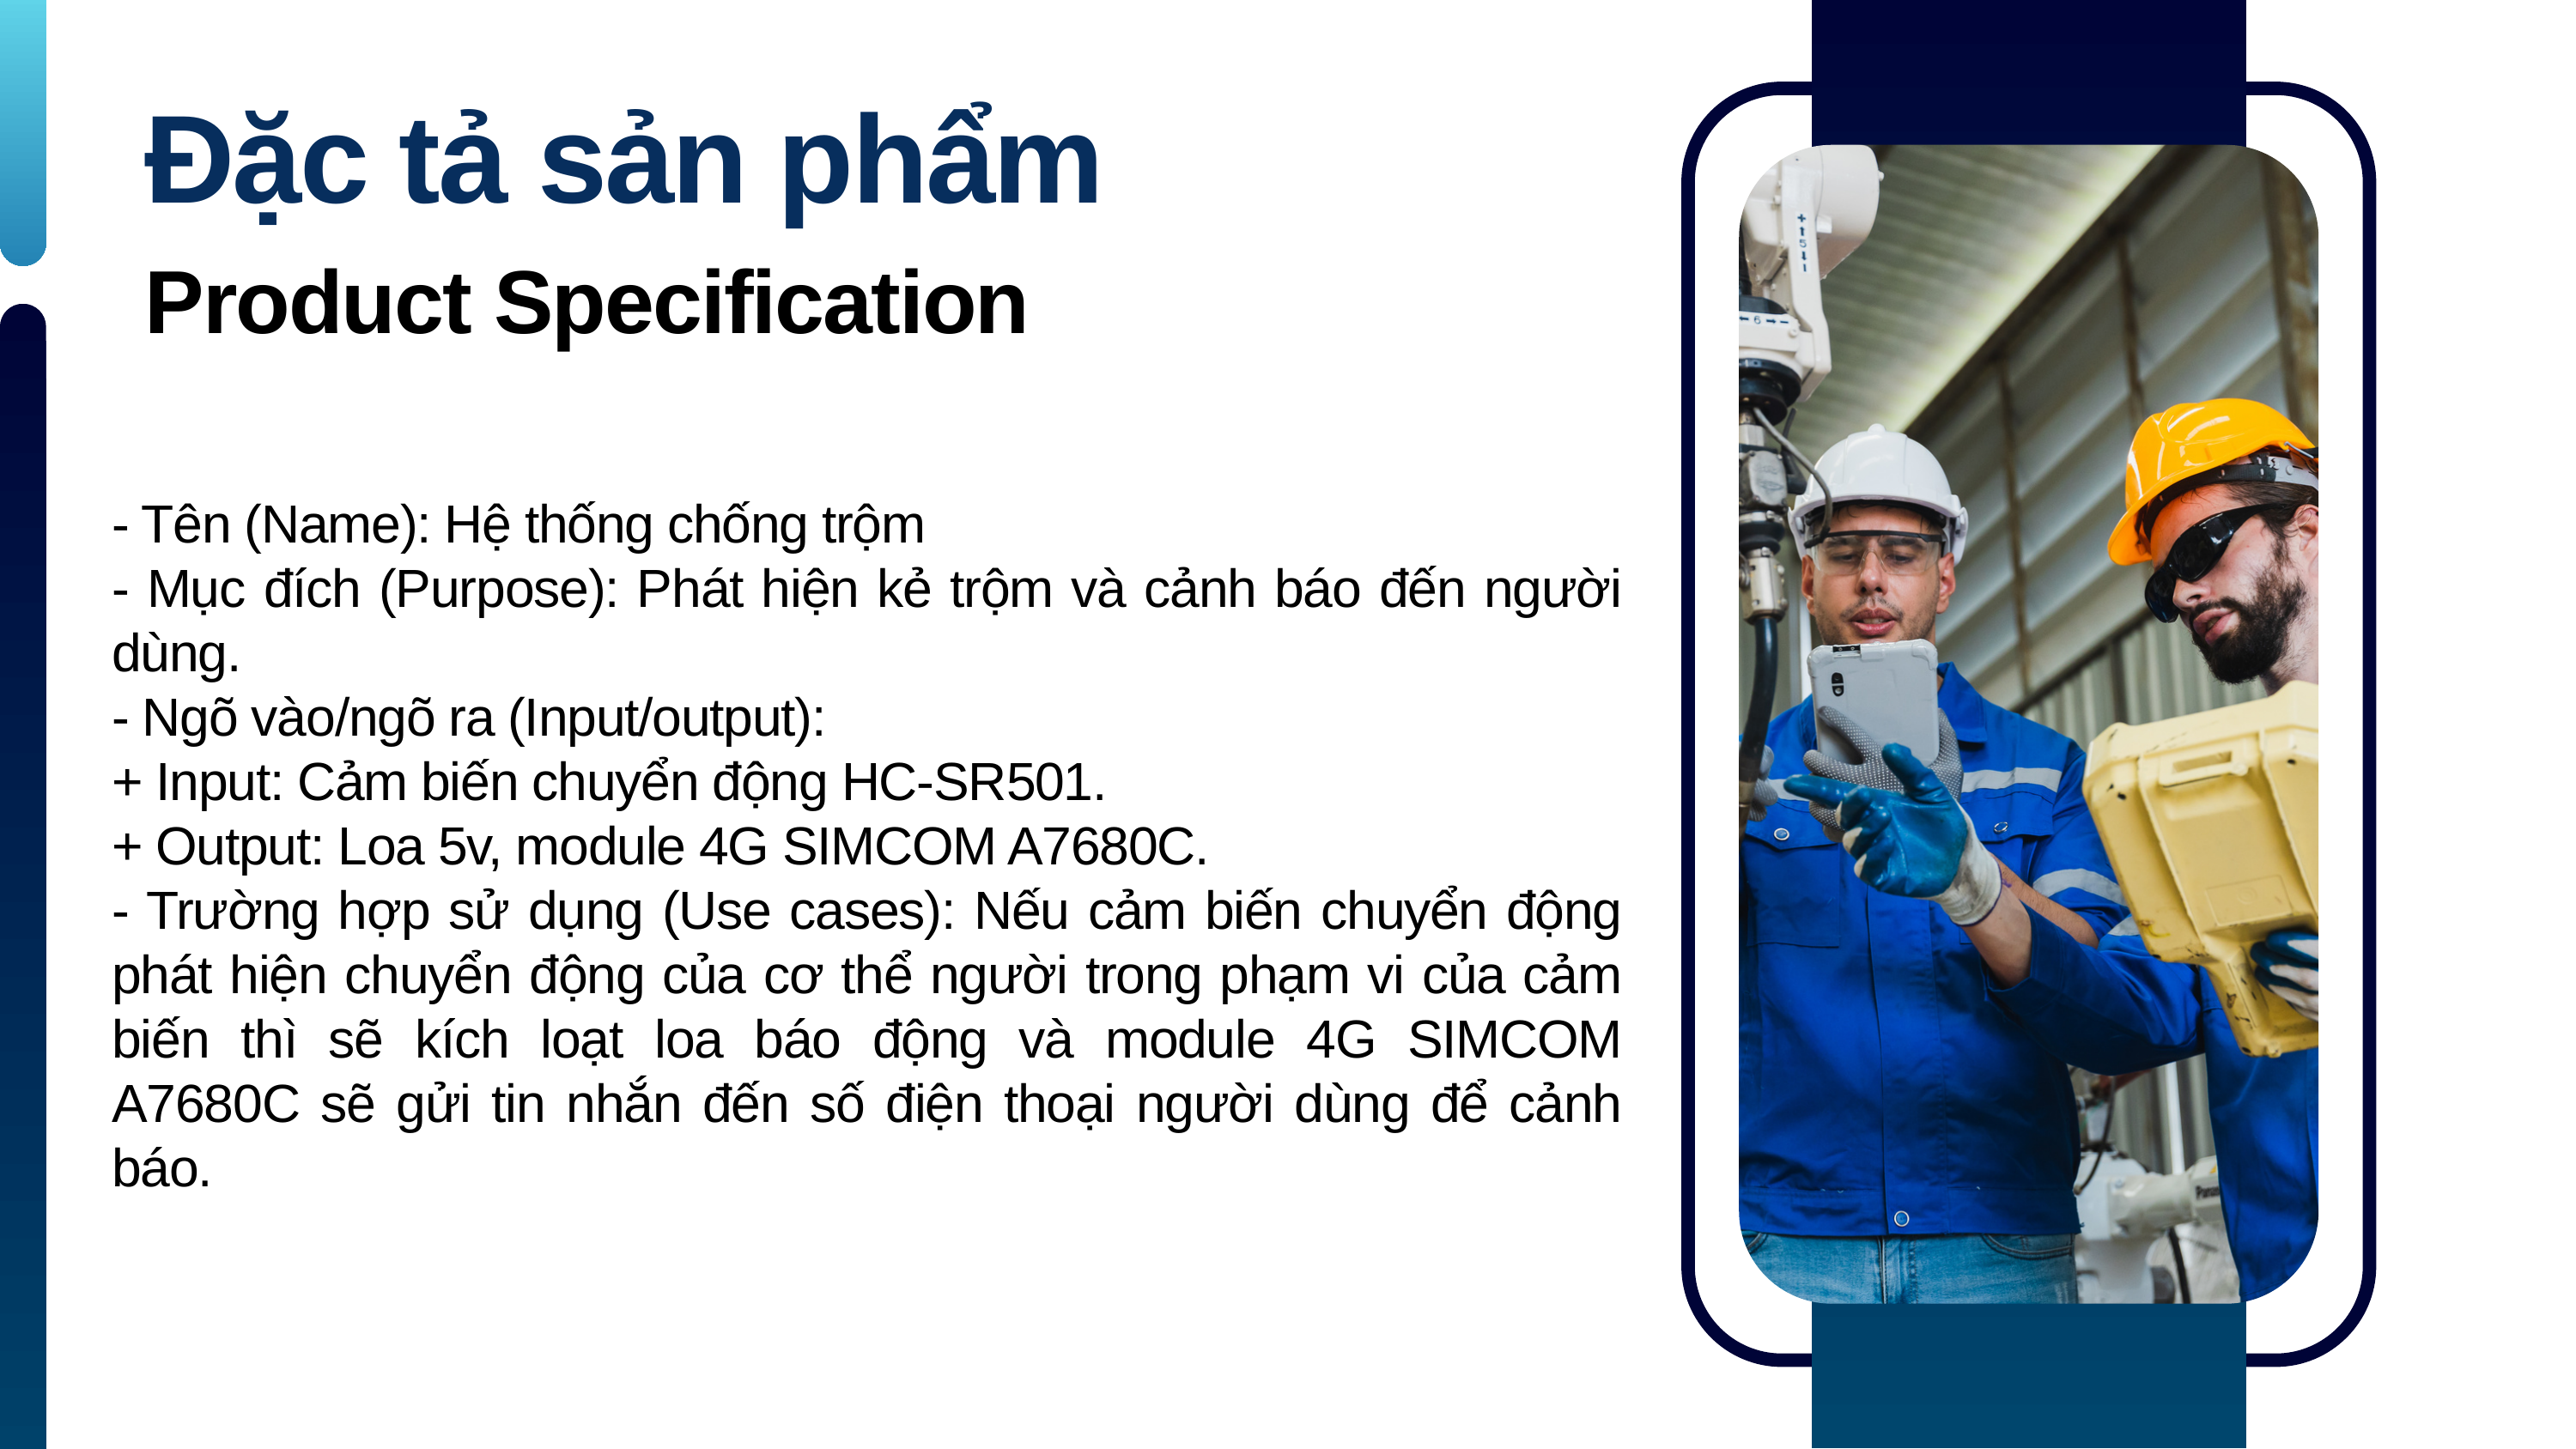

Đặc tả sản phẩm

Product Specification

- Tên (Name): Hệ thống chống trộm
- Mục đích (Purpose): Phát hiện kẻ trộm và cảnh báo đến người dùng.
- Ngõ vào/ngõ ra (Input/output):
+ Input: Cảm biến chuyển động HC-SR501.
+ Output: Loa 5v, module 4G SIMCOM A7680C.
- Trường hợp sử dụng (Use cases): Nếu cảm biến chuyển động phát hiện chuyển động của cơ thể người trong phạm vi của cảm biến thì sẽ kích loạt loa báo động và module 4G SIMCOM A7680C sẽ gửi tin nhắn đến số điện thoại người dùng để cảnh báo.